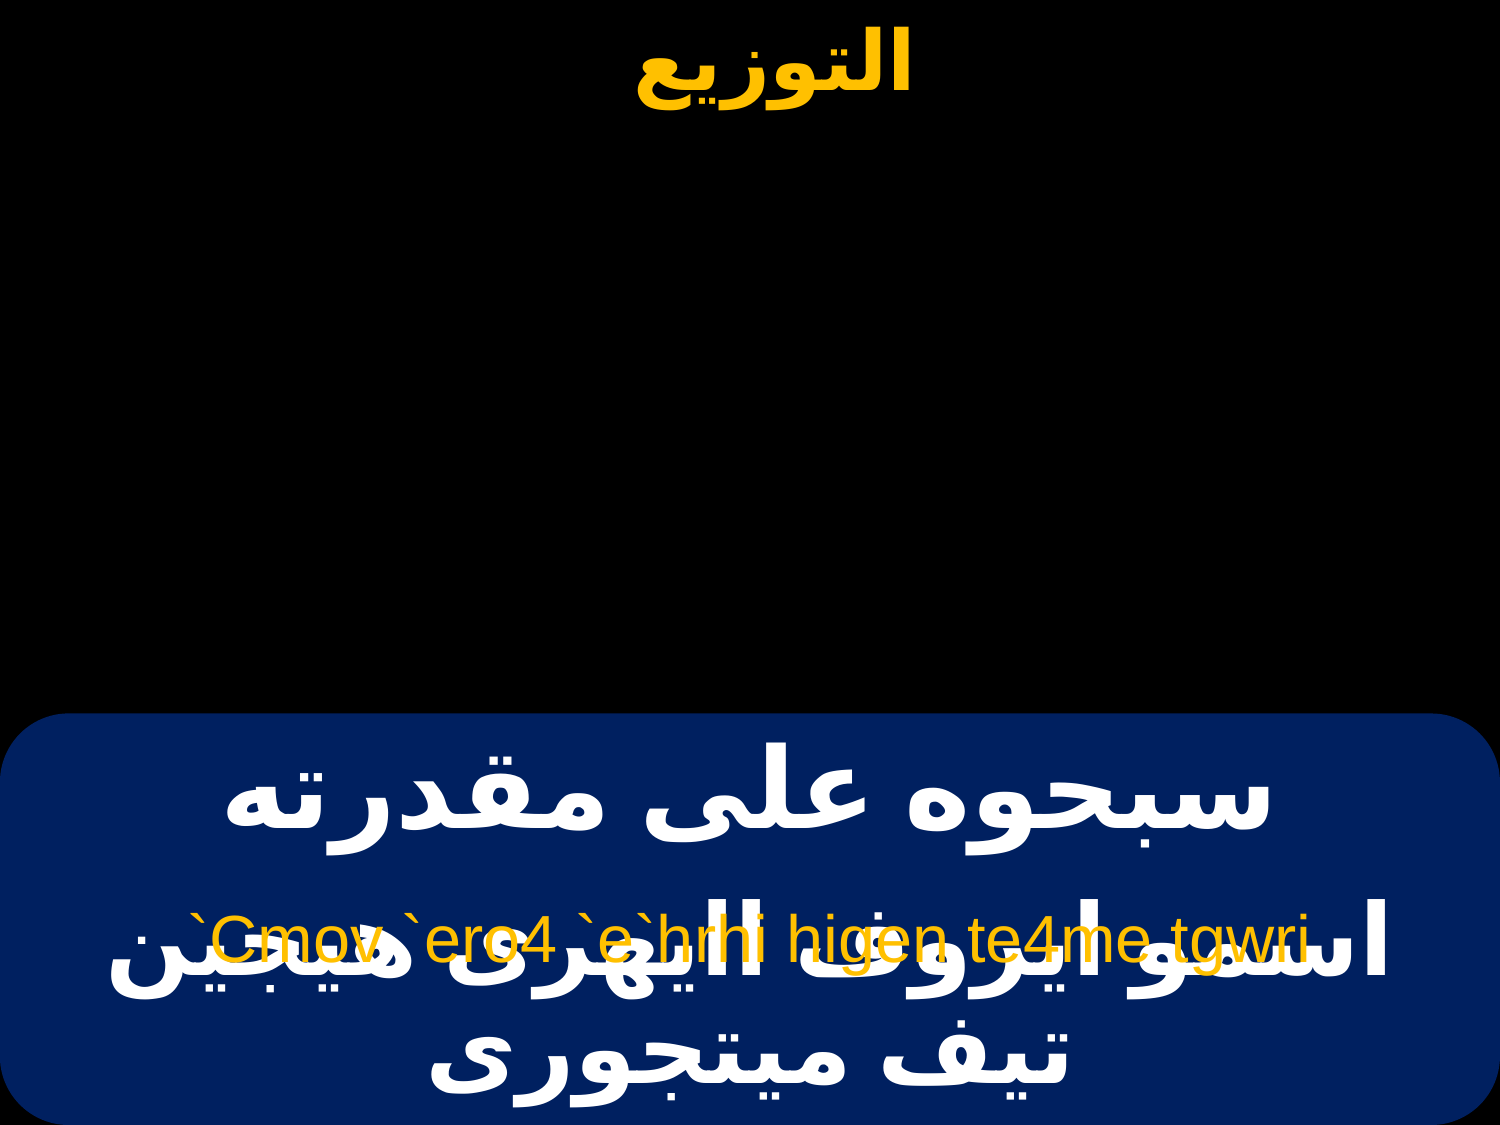

# سبحوه على مقدرته
`Cmov `ero4 `e`hrhi higen te4me tgwri
اسمو ايروف اايهرى هيجين تيف ميتجورى